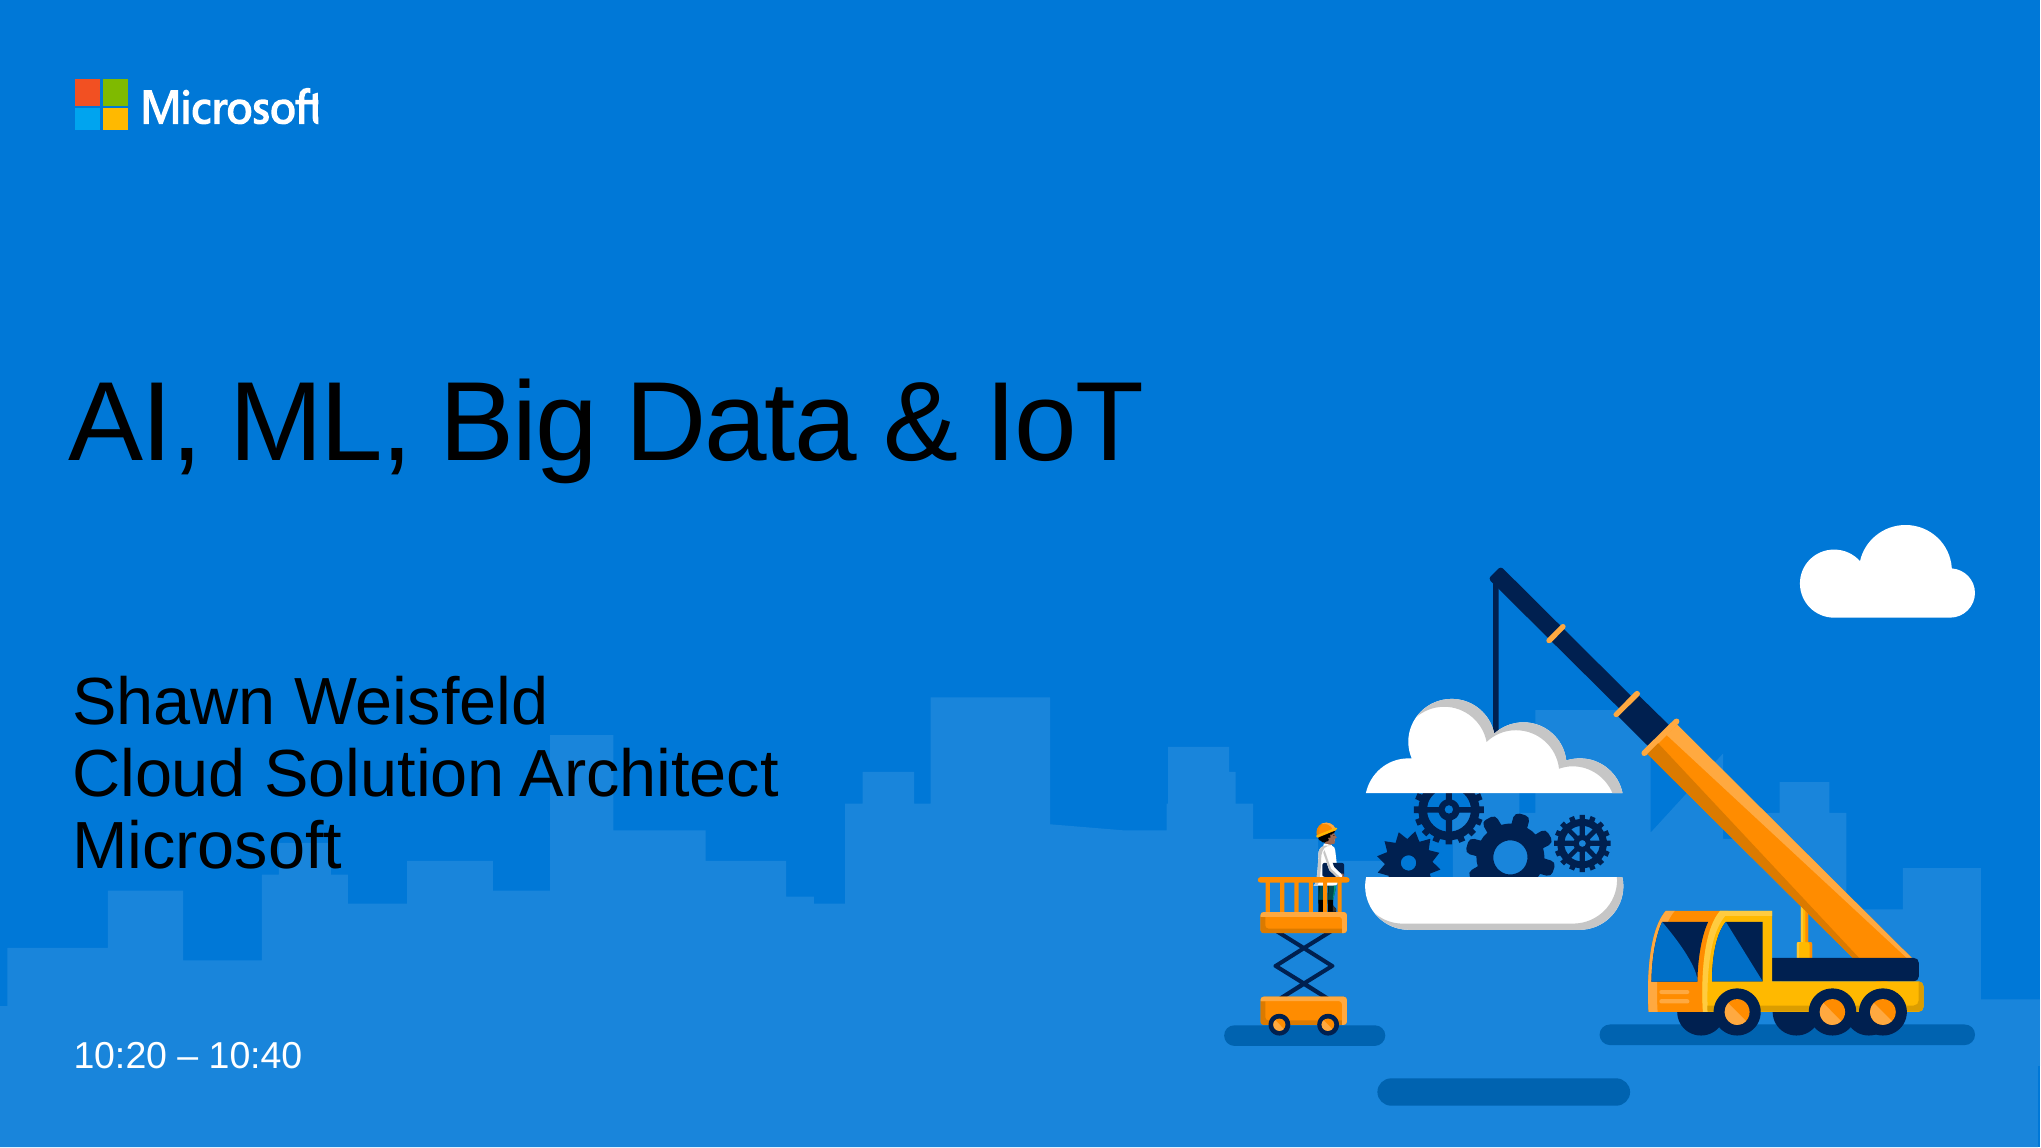

# AI, ML, Big Data & IoT
Shawn Weisfeld
Cloud Solution Architect
Microsoft
10:20 – 10:40